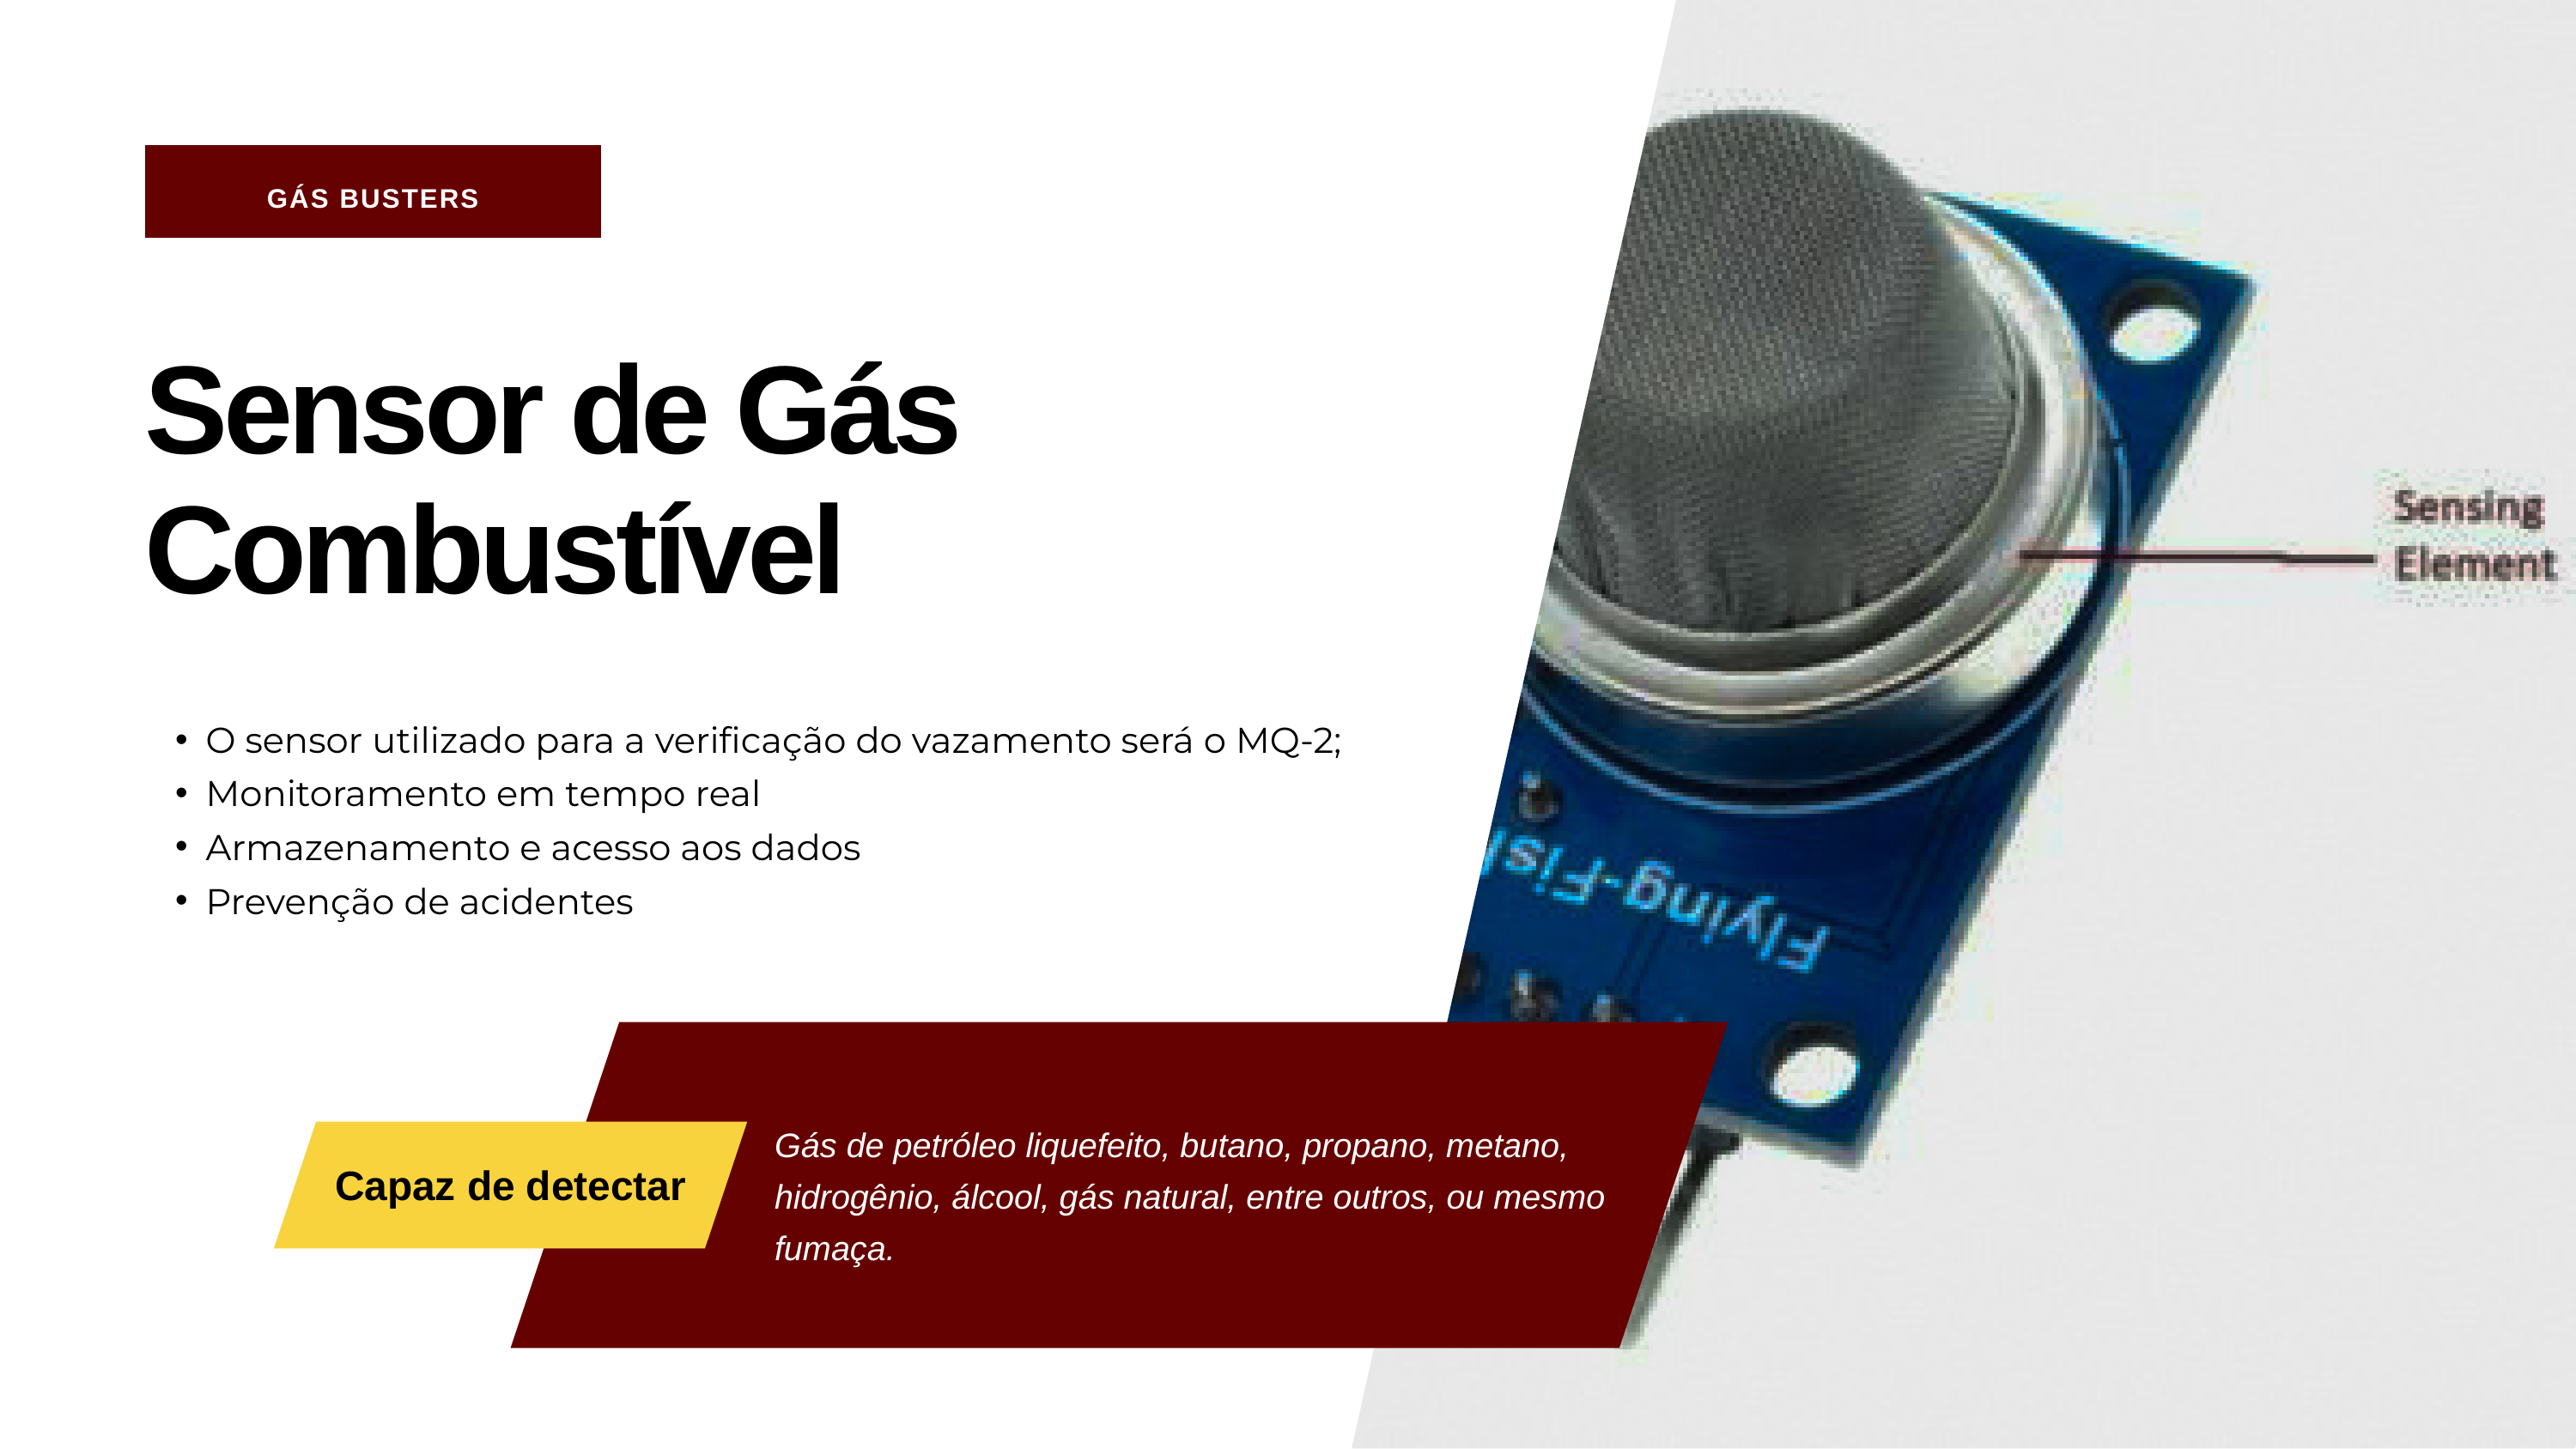

GÁS BUSTERS
Sensor de Gás Combustível
O sensor utilizado para a verificação do vazamento será o MQ-2;
Monitoramento em tempo real
Armazenamento e acesso aos dados
Prevenção de acidentes

Gás de petróleo liquefeito, butano, propano, metano, hidrogênio, álcool, gás natural, entre outros, ou mesmo fumaça.

Capaz de detectar